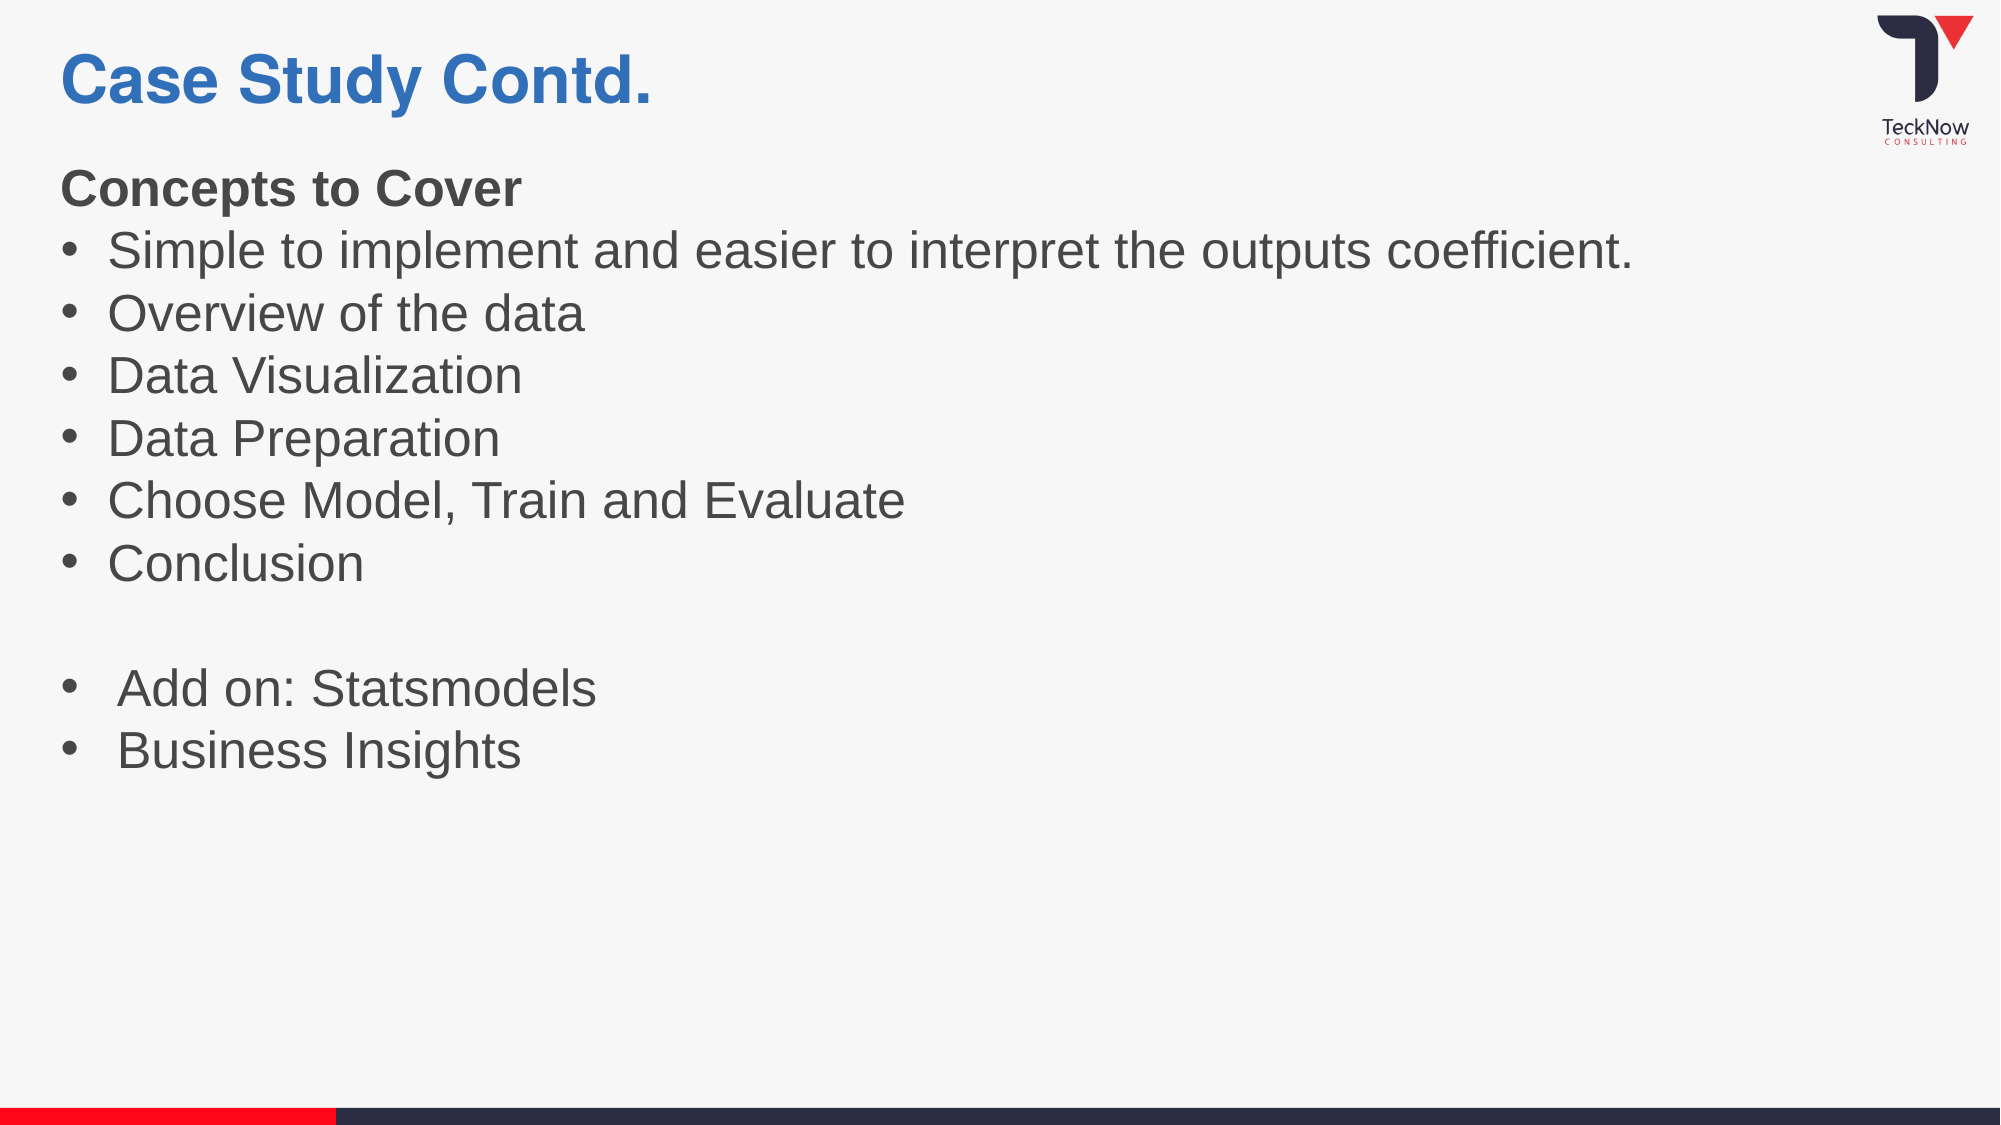

Case Study Contd.
Concepts to Cover
Simple to implement and easier to interpret the outputs coefficient.
Overview of the data
Data Visualization
Data Preparation
Choose Model, Train and Evaluate
Conclusion

Add on: Statsmodels
Business Insights